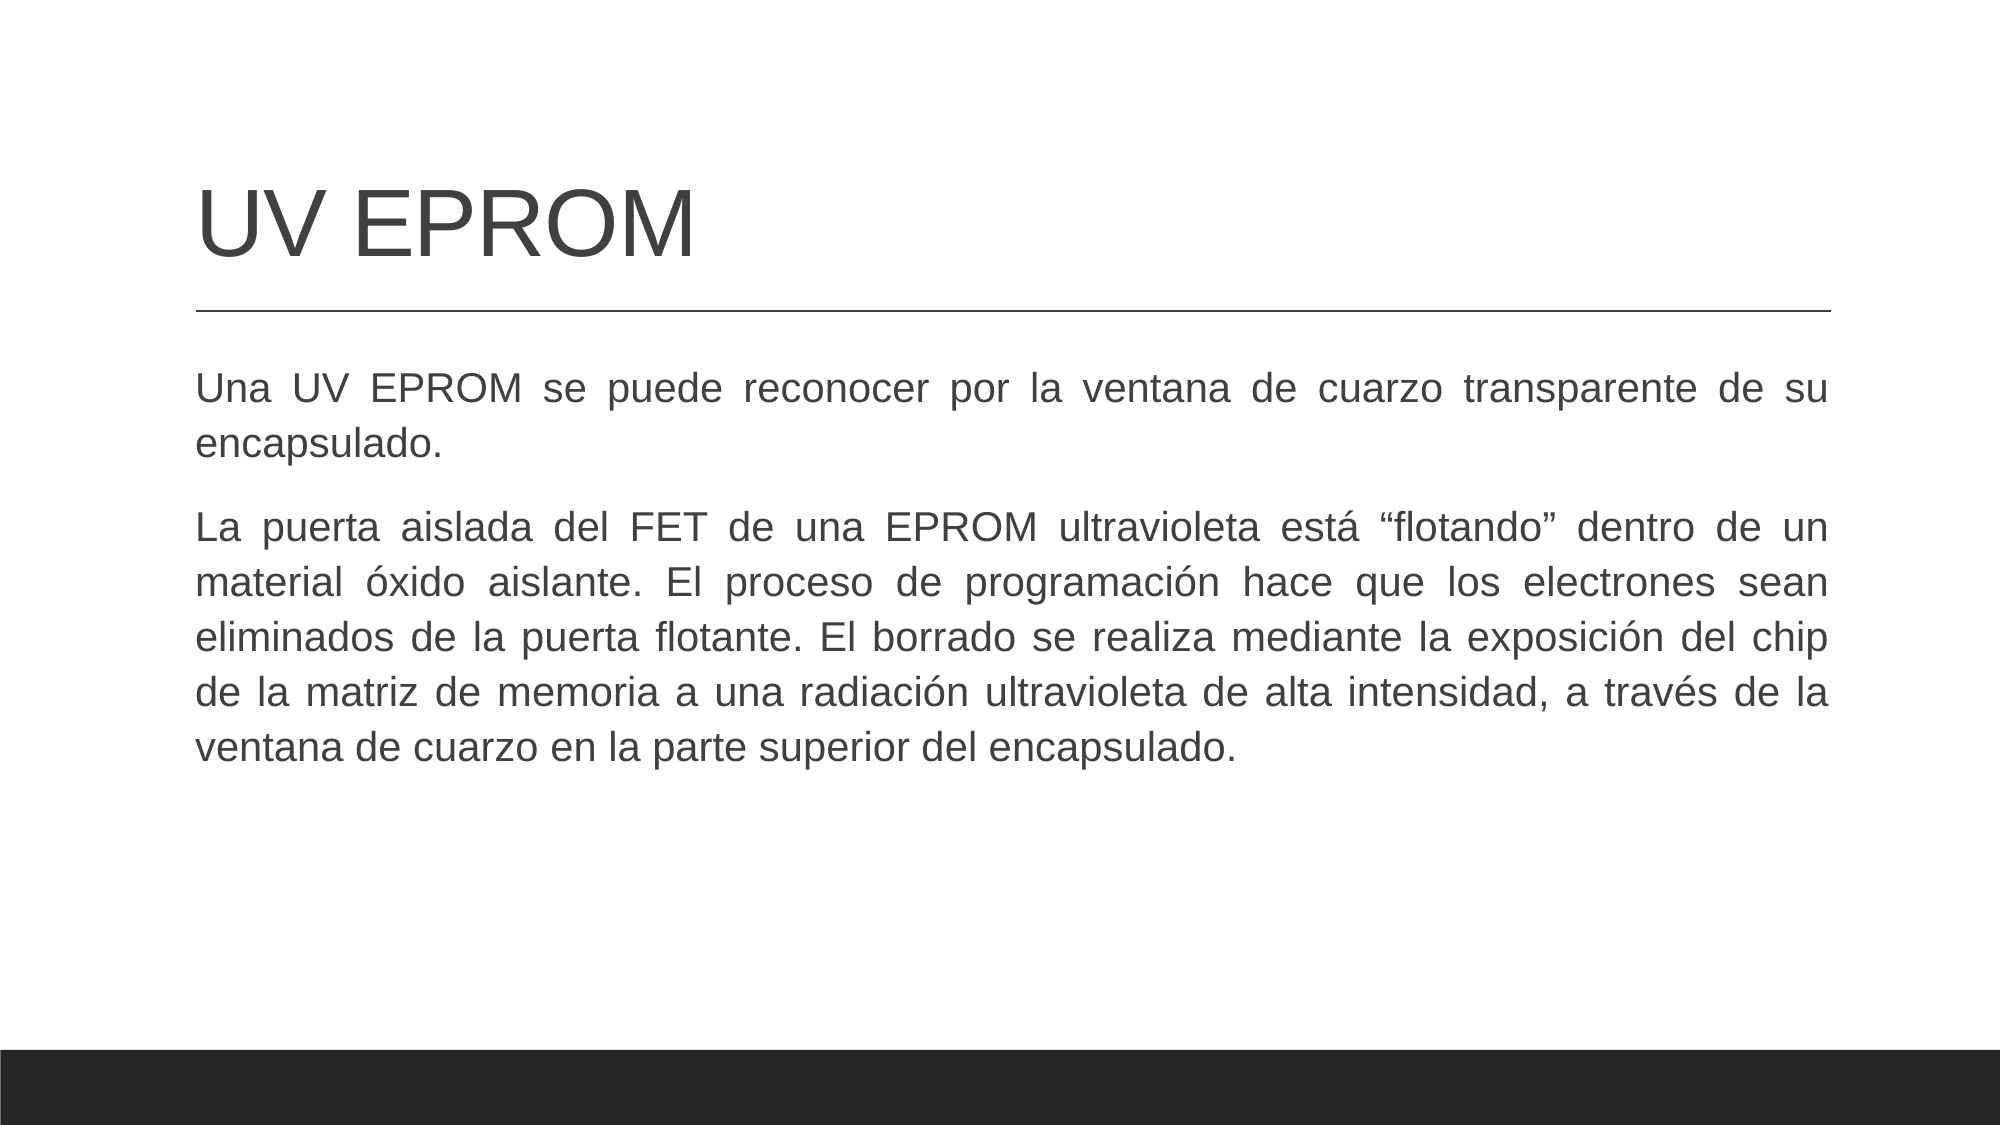

# UV EPROM
Una UV EPROM se puede reconocer por la ventana de cuarzo transparente de su encapsulado.
La puerta aislada del FET de una EPROM ultravioleta está “flotando” dentro de un material óxido aislante. El proceso de programación hace que los electrones sean eliminados de la puerta flotante. El borrado se realiza mediante la exposición del chip de la matriz de memoria a una radiación ultravioleta de alta intensidad, a través de la ventana de cuarzo en la parte superior del encapsulado.